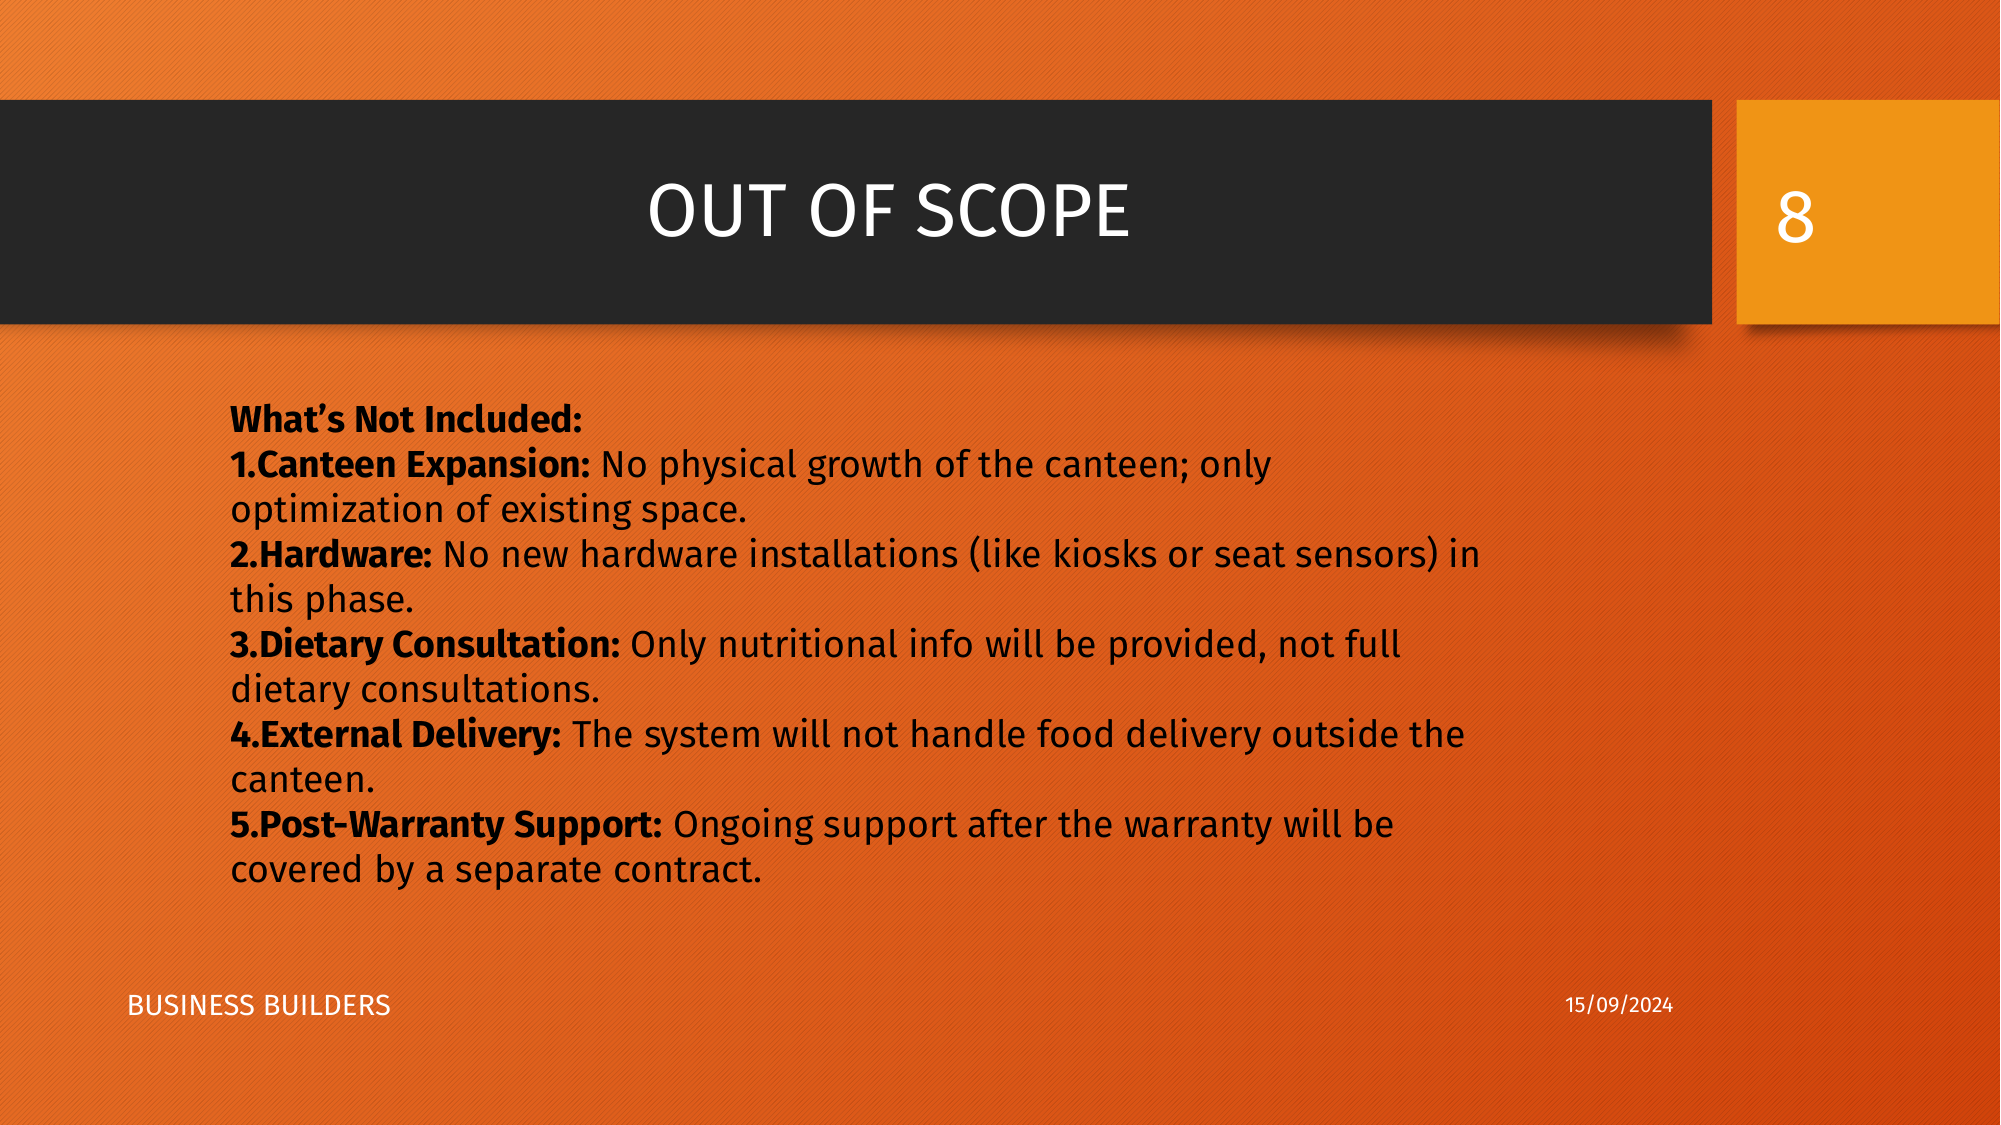

8
# OUT OF SCOPE

What’s Not Included:
Canteen Expansion: No physical growth of the canteen; only optimization of existing space.
Hardware: No new hardware installations (like kiosks or seat sensors) in this phase.
Dietary Consultation: Only nutritional info will be provided, not full dietary consultations.
External Delivery: The system will not handle food delivery outside the canteen.
Post-Warranty Support: Ongoing support after the warranty will be covered by a separate contract.

15/09/2024
BUSINESS BUILDERS